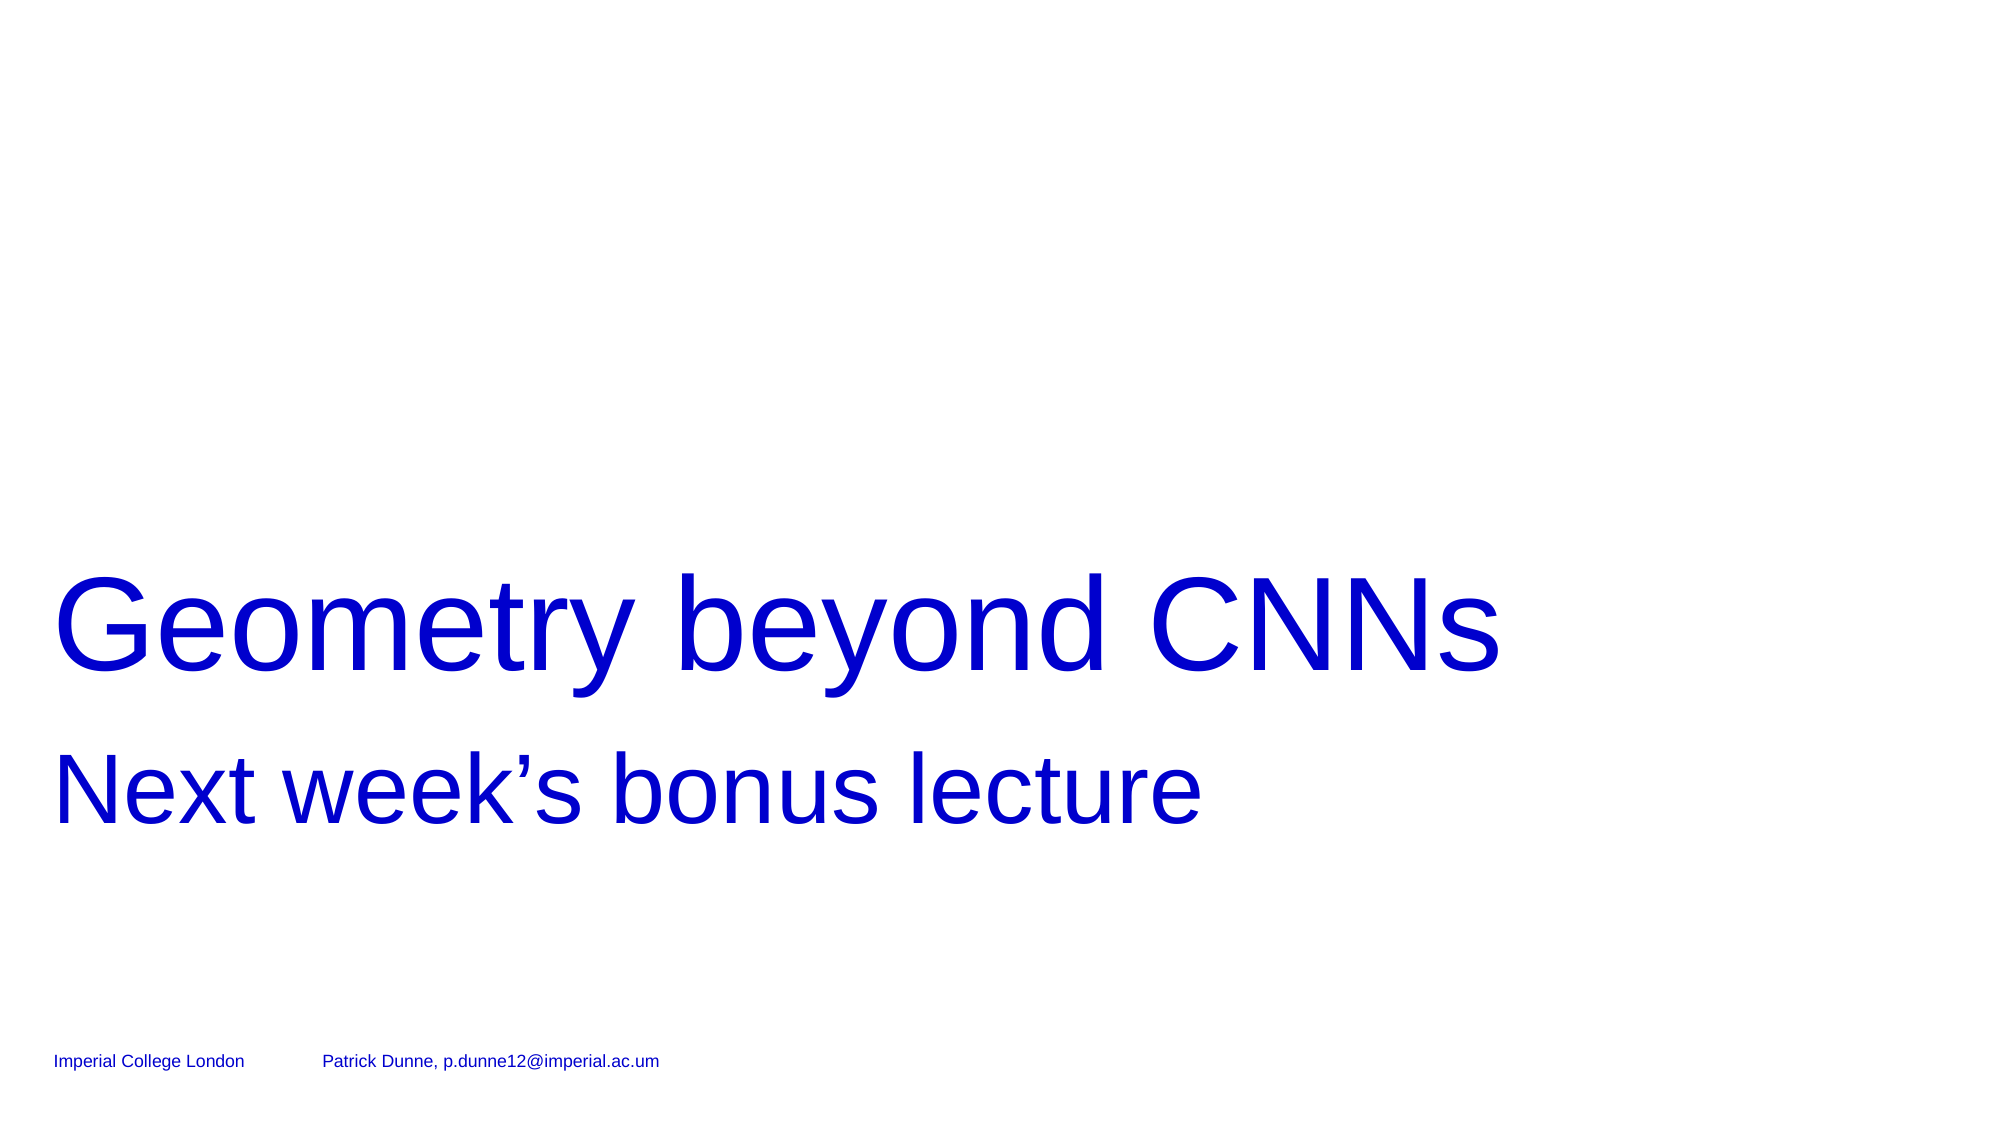

# Geometry beyond CNNs
Next week’s bonus lecture
Patrick Dunne, p.dunne12@imperial.ac.um